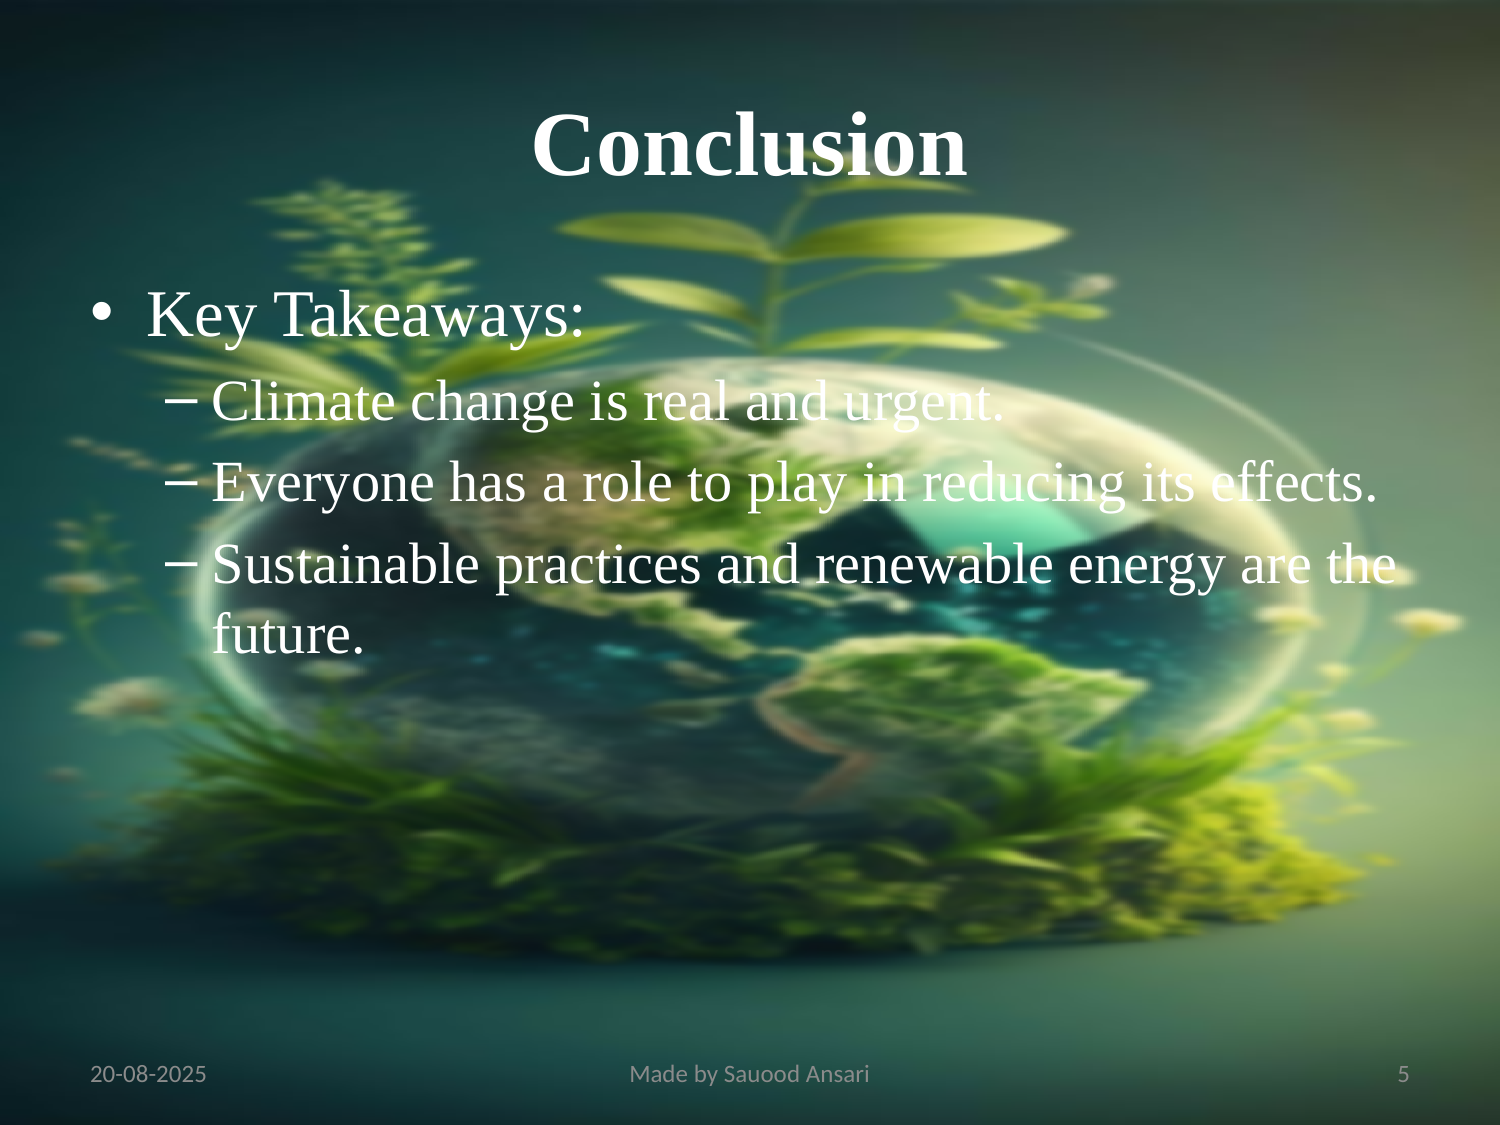

# Conclusion
Key Takeaways:
Climate change is real and urgent.
Everyone has a role to play in reducing its effects.
Sustainable practices and renewable energy are the future.
20-08-2025
Made by Sauood Ansari
5